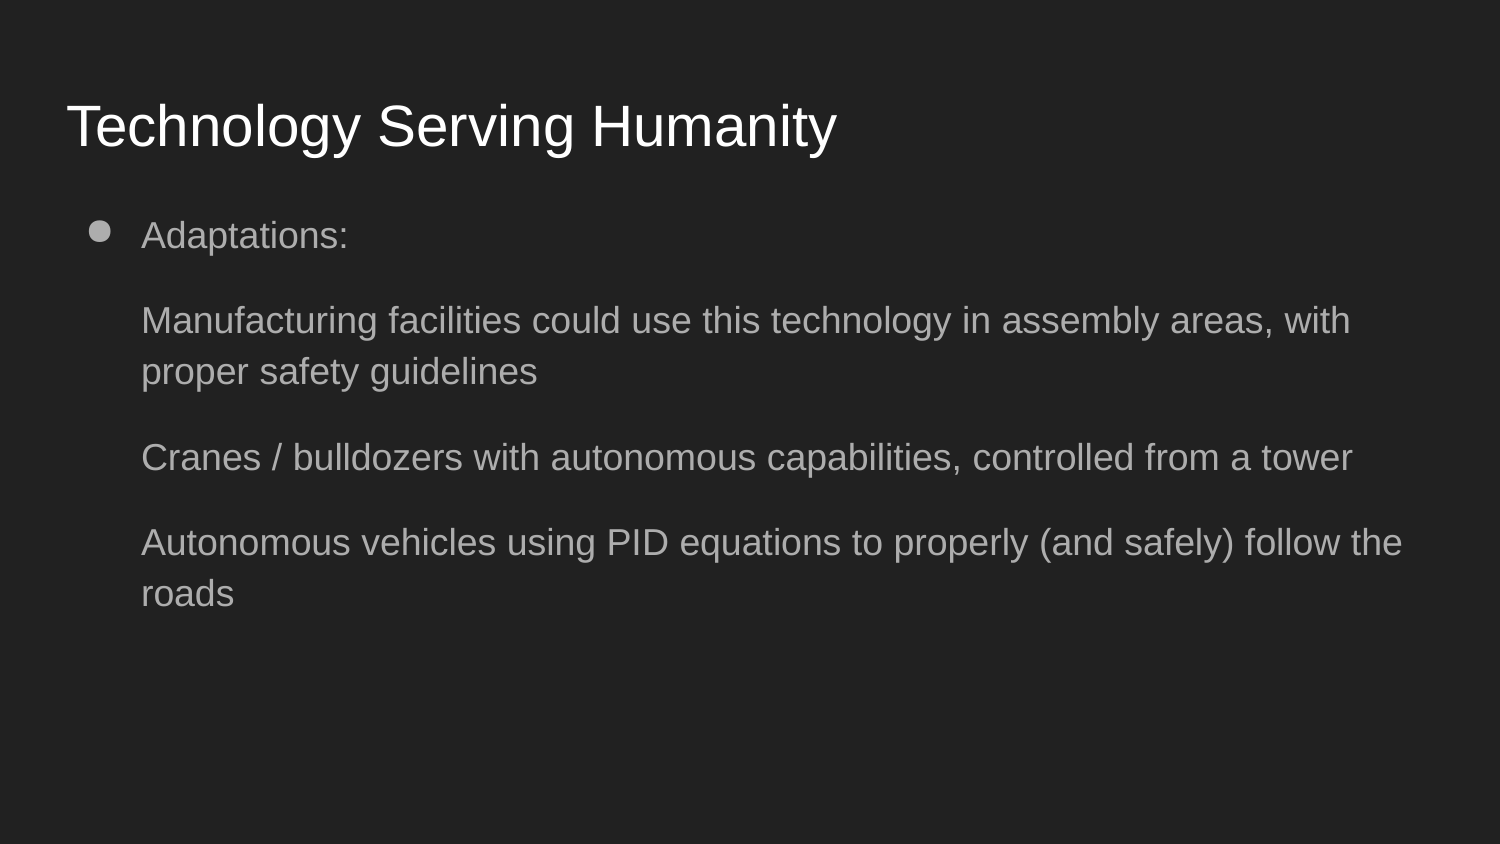

# Technology Serving Humanity
Adaptations:
Manufacturing facilities could use this technology in assembly areas, with proper safety guidelines
Cranes / bulldozers with autonomous capabilities, controlled from a tower
Autonomous vehicles using PID equations to properly (and safely) follow the roads